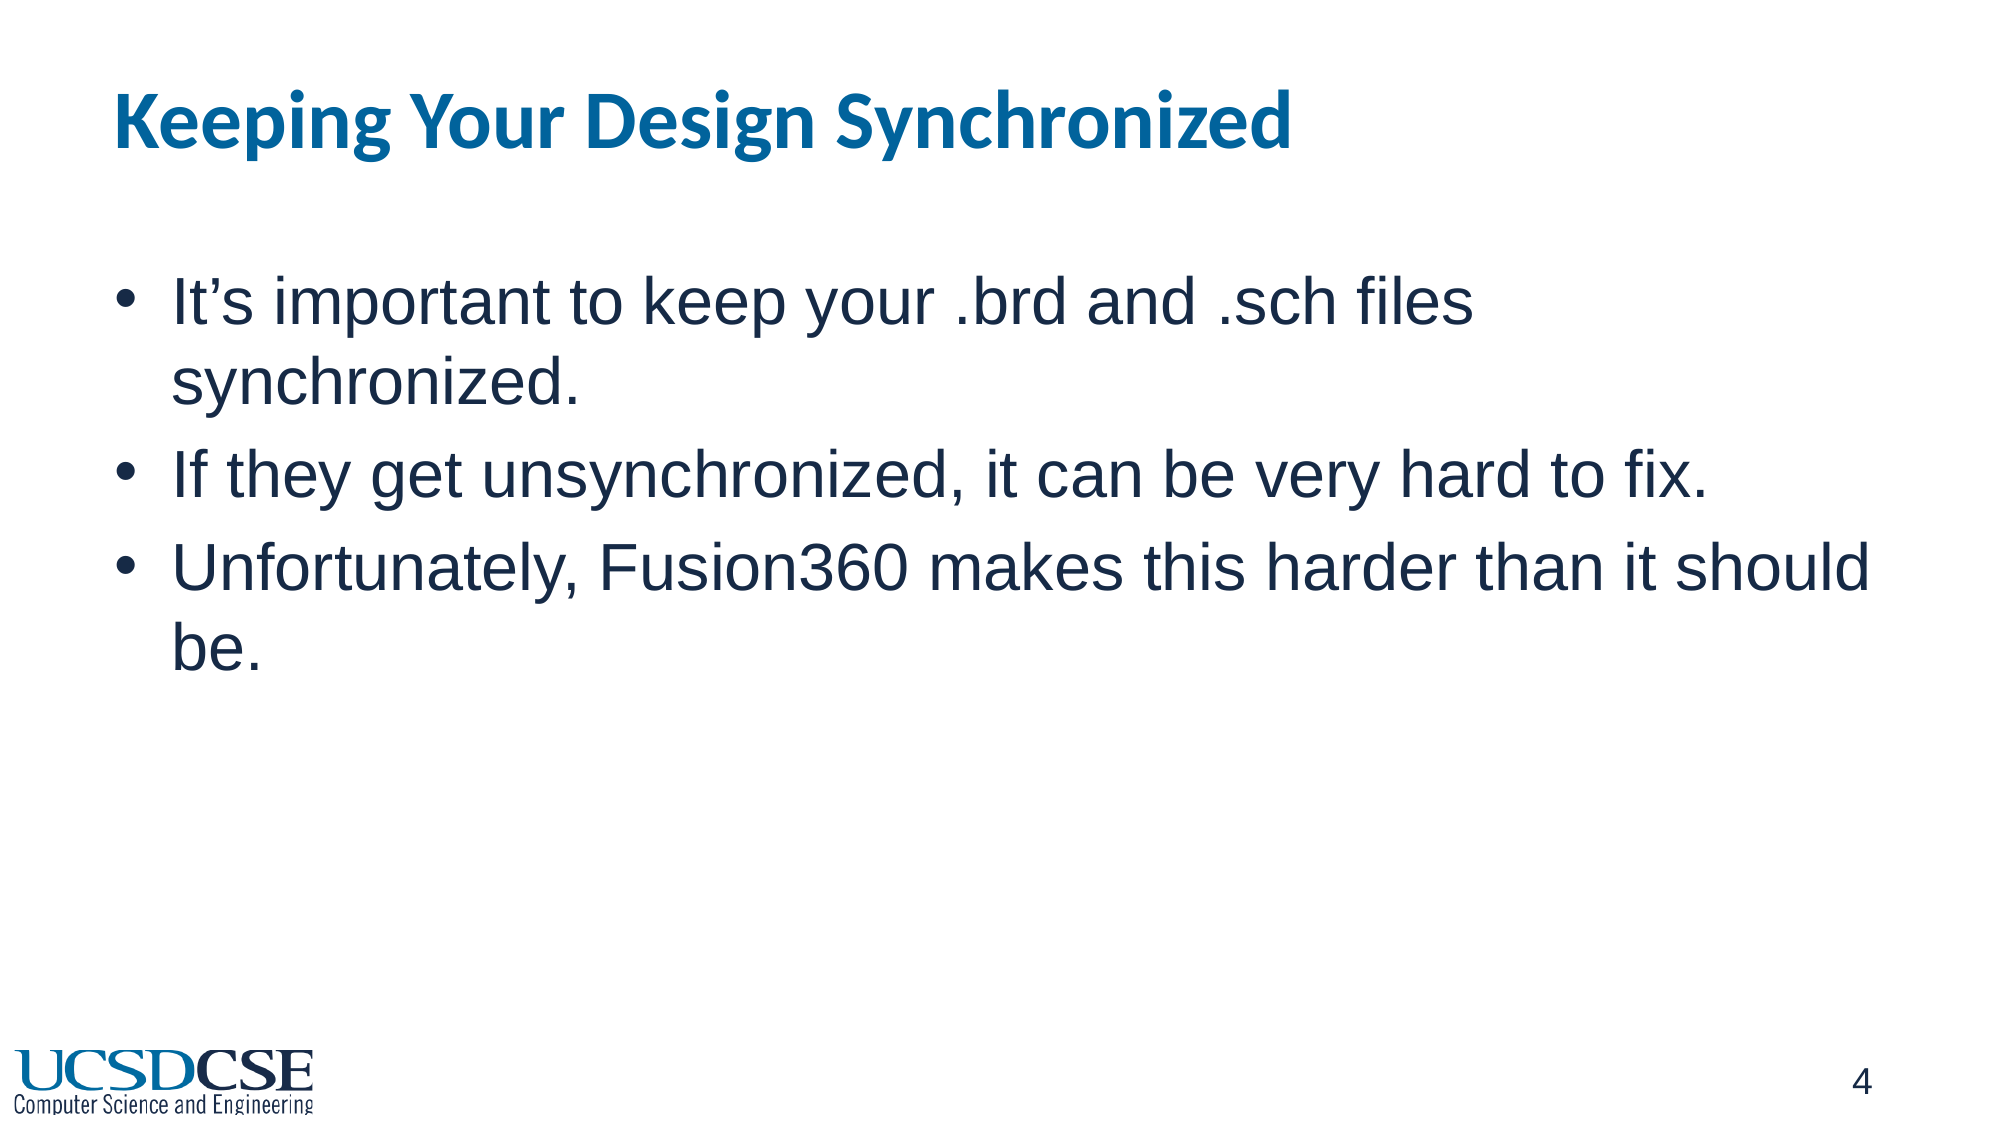

# Keeping Your Design Synchronized
It’s important to keep your .brd and .sch files synchronized.
If they get unsynchronized, it can be very hard to fix.
Unfortunately, Fusion360 makes this harder than it should be.